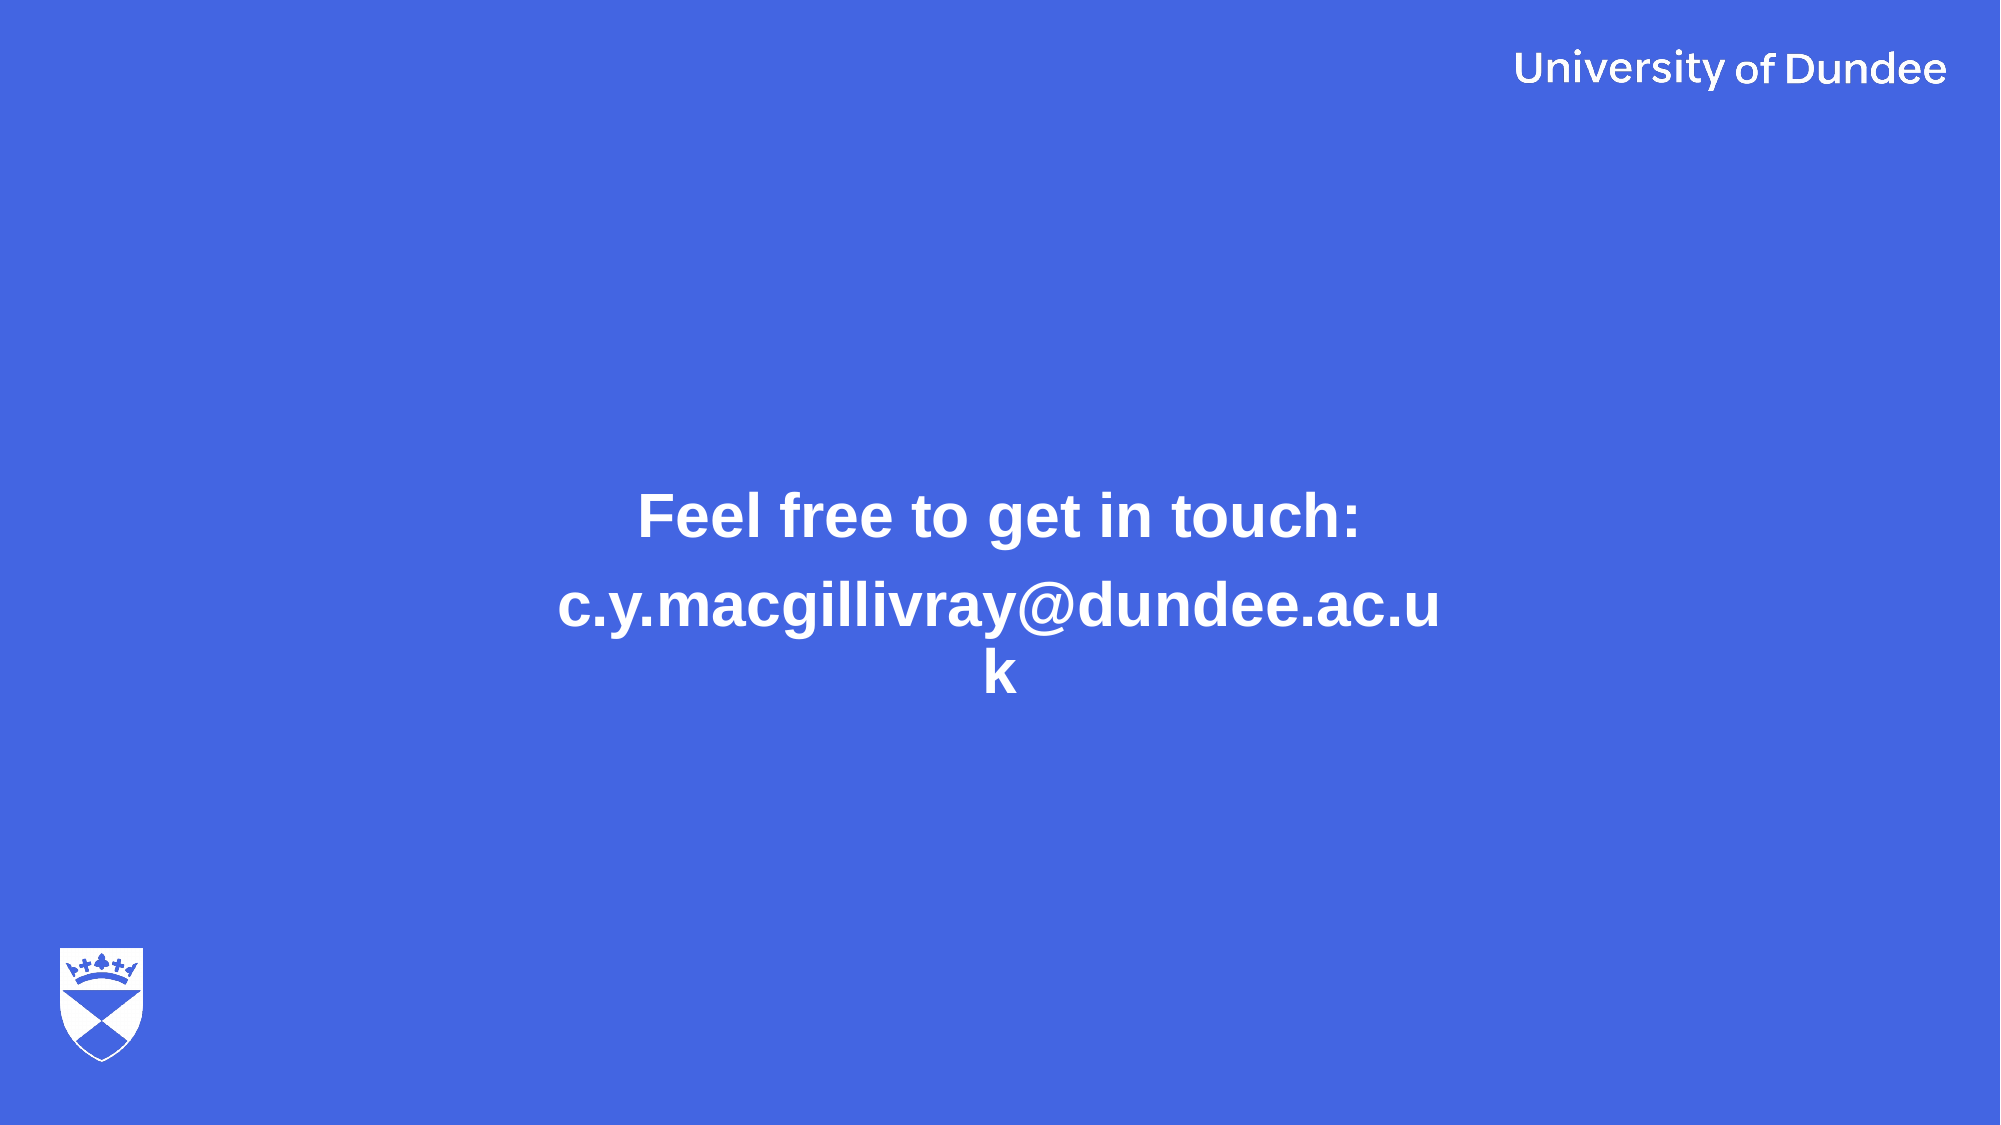

Feel free to get in touch:
c.y.macgillivray@dundee.ac.uk